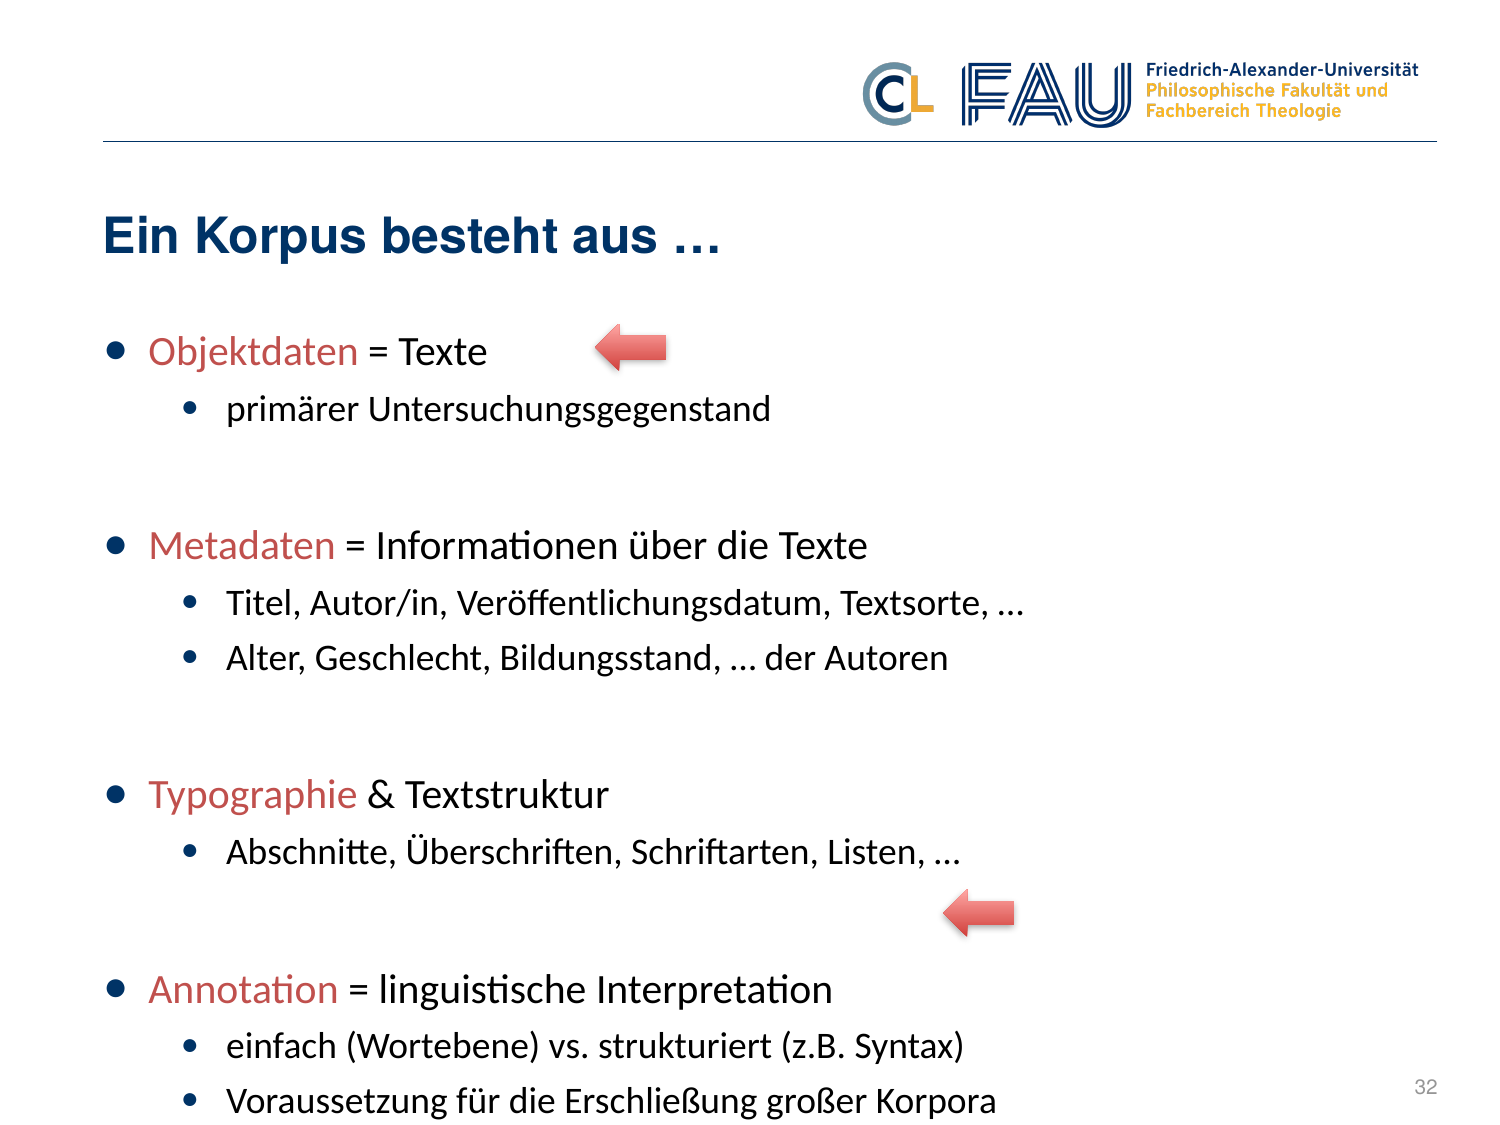

# Ein Korpus besteht aus …
Objektdaten = Texte
primärer Untersuchungsgegenstand

Metadaten = Informationen über die Texte
Titel, Autor/in, Veröffentlichungsdatum, Textsorte, …
Alter, Geschlecht, Bildungsstand, … der Autoren

Typographie & Textstruktur
Abschnitte, Überschriften, Schriftarten, Listen, …

Annotation = linguistische Interpretation
einfach (Wortebene) vs. strukturiert (z.B. Syntax)
Voraussetzung für die Erschließung großer Korpora

32